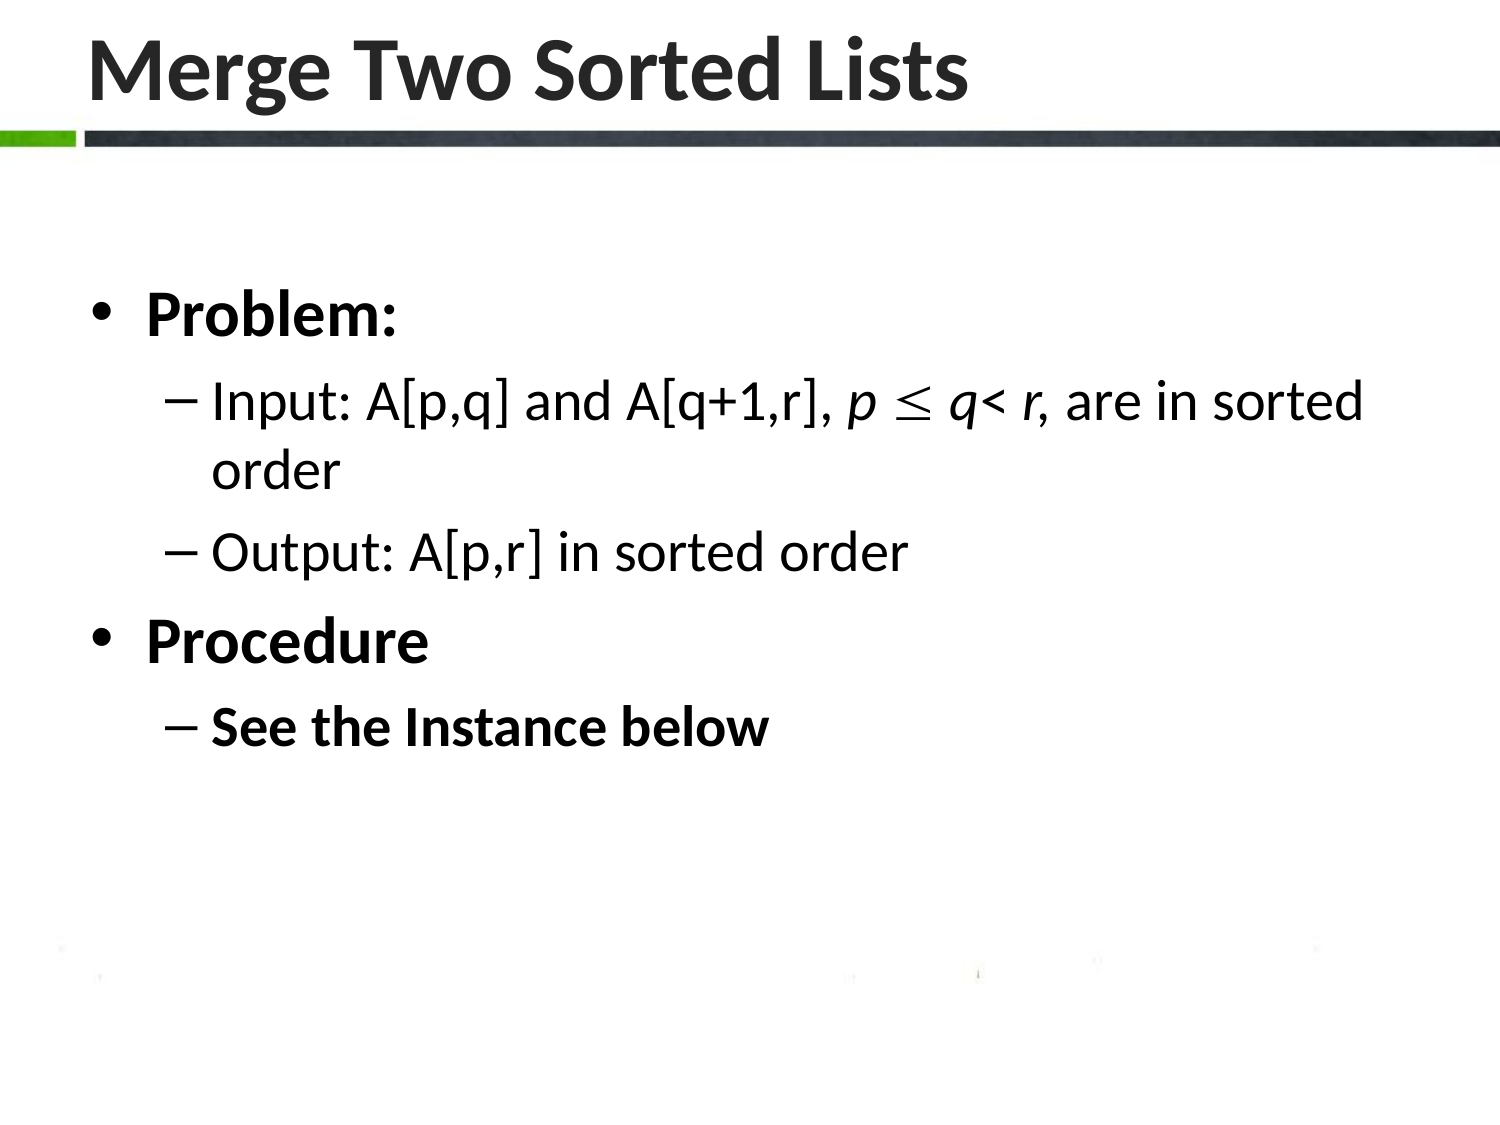

Problem:
Input: A[p,q] and A[q+1,r], p ≤ q< r, are in sorted order
Output: A[p,r] in sorted order
Procedure
See the Instance below
Merge Two Sorted Lists